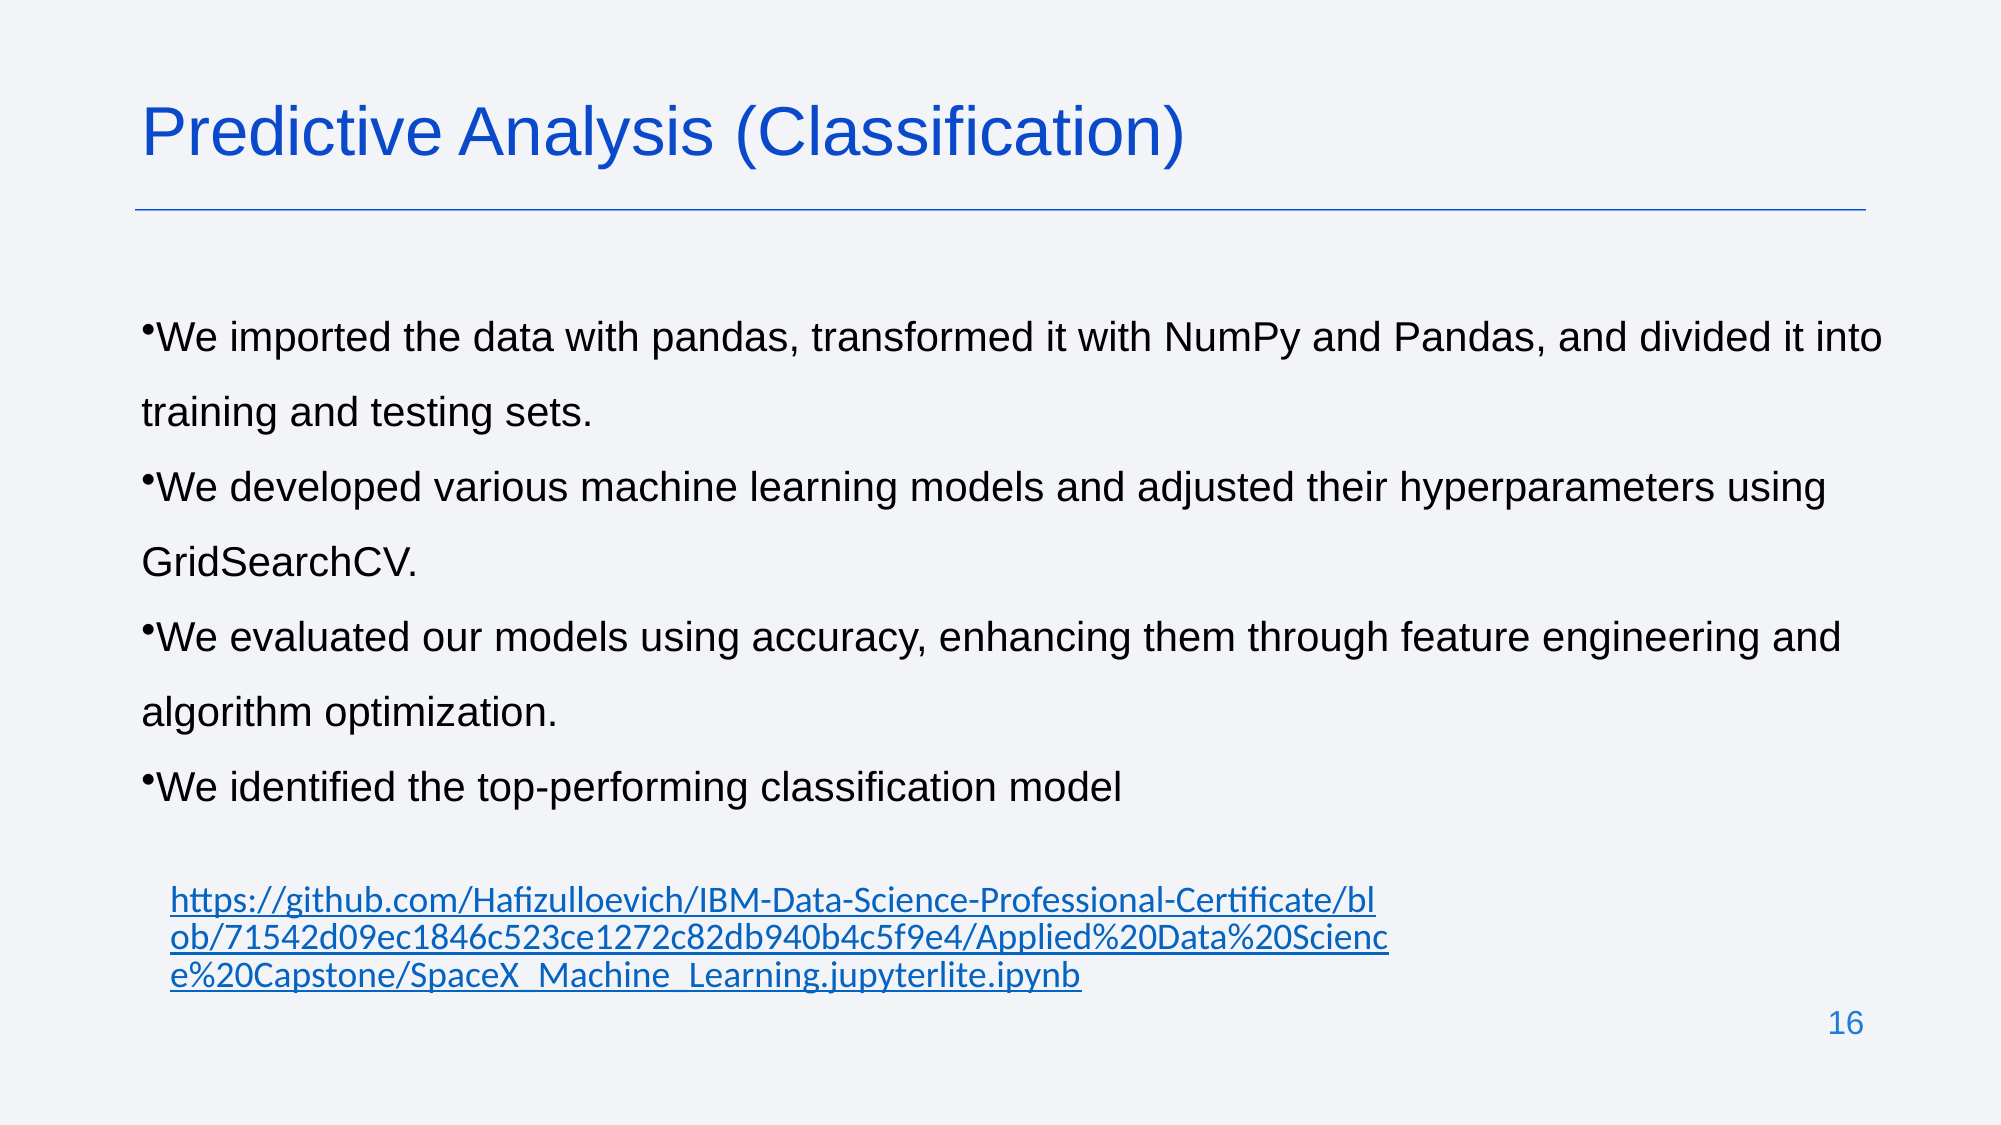

Predictive Analysis (Classification)

We imported the data with pandas, transformed it with NumPy and Pandas, and divided it into training and testing sets.
We developed various machine learning models and adjusted their hyperparameters using GridSearchCV.
We evaluated our models using accuracy, enhancing them through feature engineering and algorithm optimization.
We identified the top-performing classification model
https://github.com/Hafizulloevich/IBM-Data-Science-Professional-Certificate/blob/71542d09ec1846c523ce1272c82db940b4c5f9e4/Applied%20Data%20Science%20Capstone/SpaceX_Machine_Learning.jupyterlite.ipynb
16